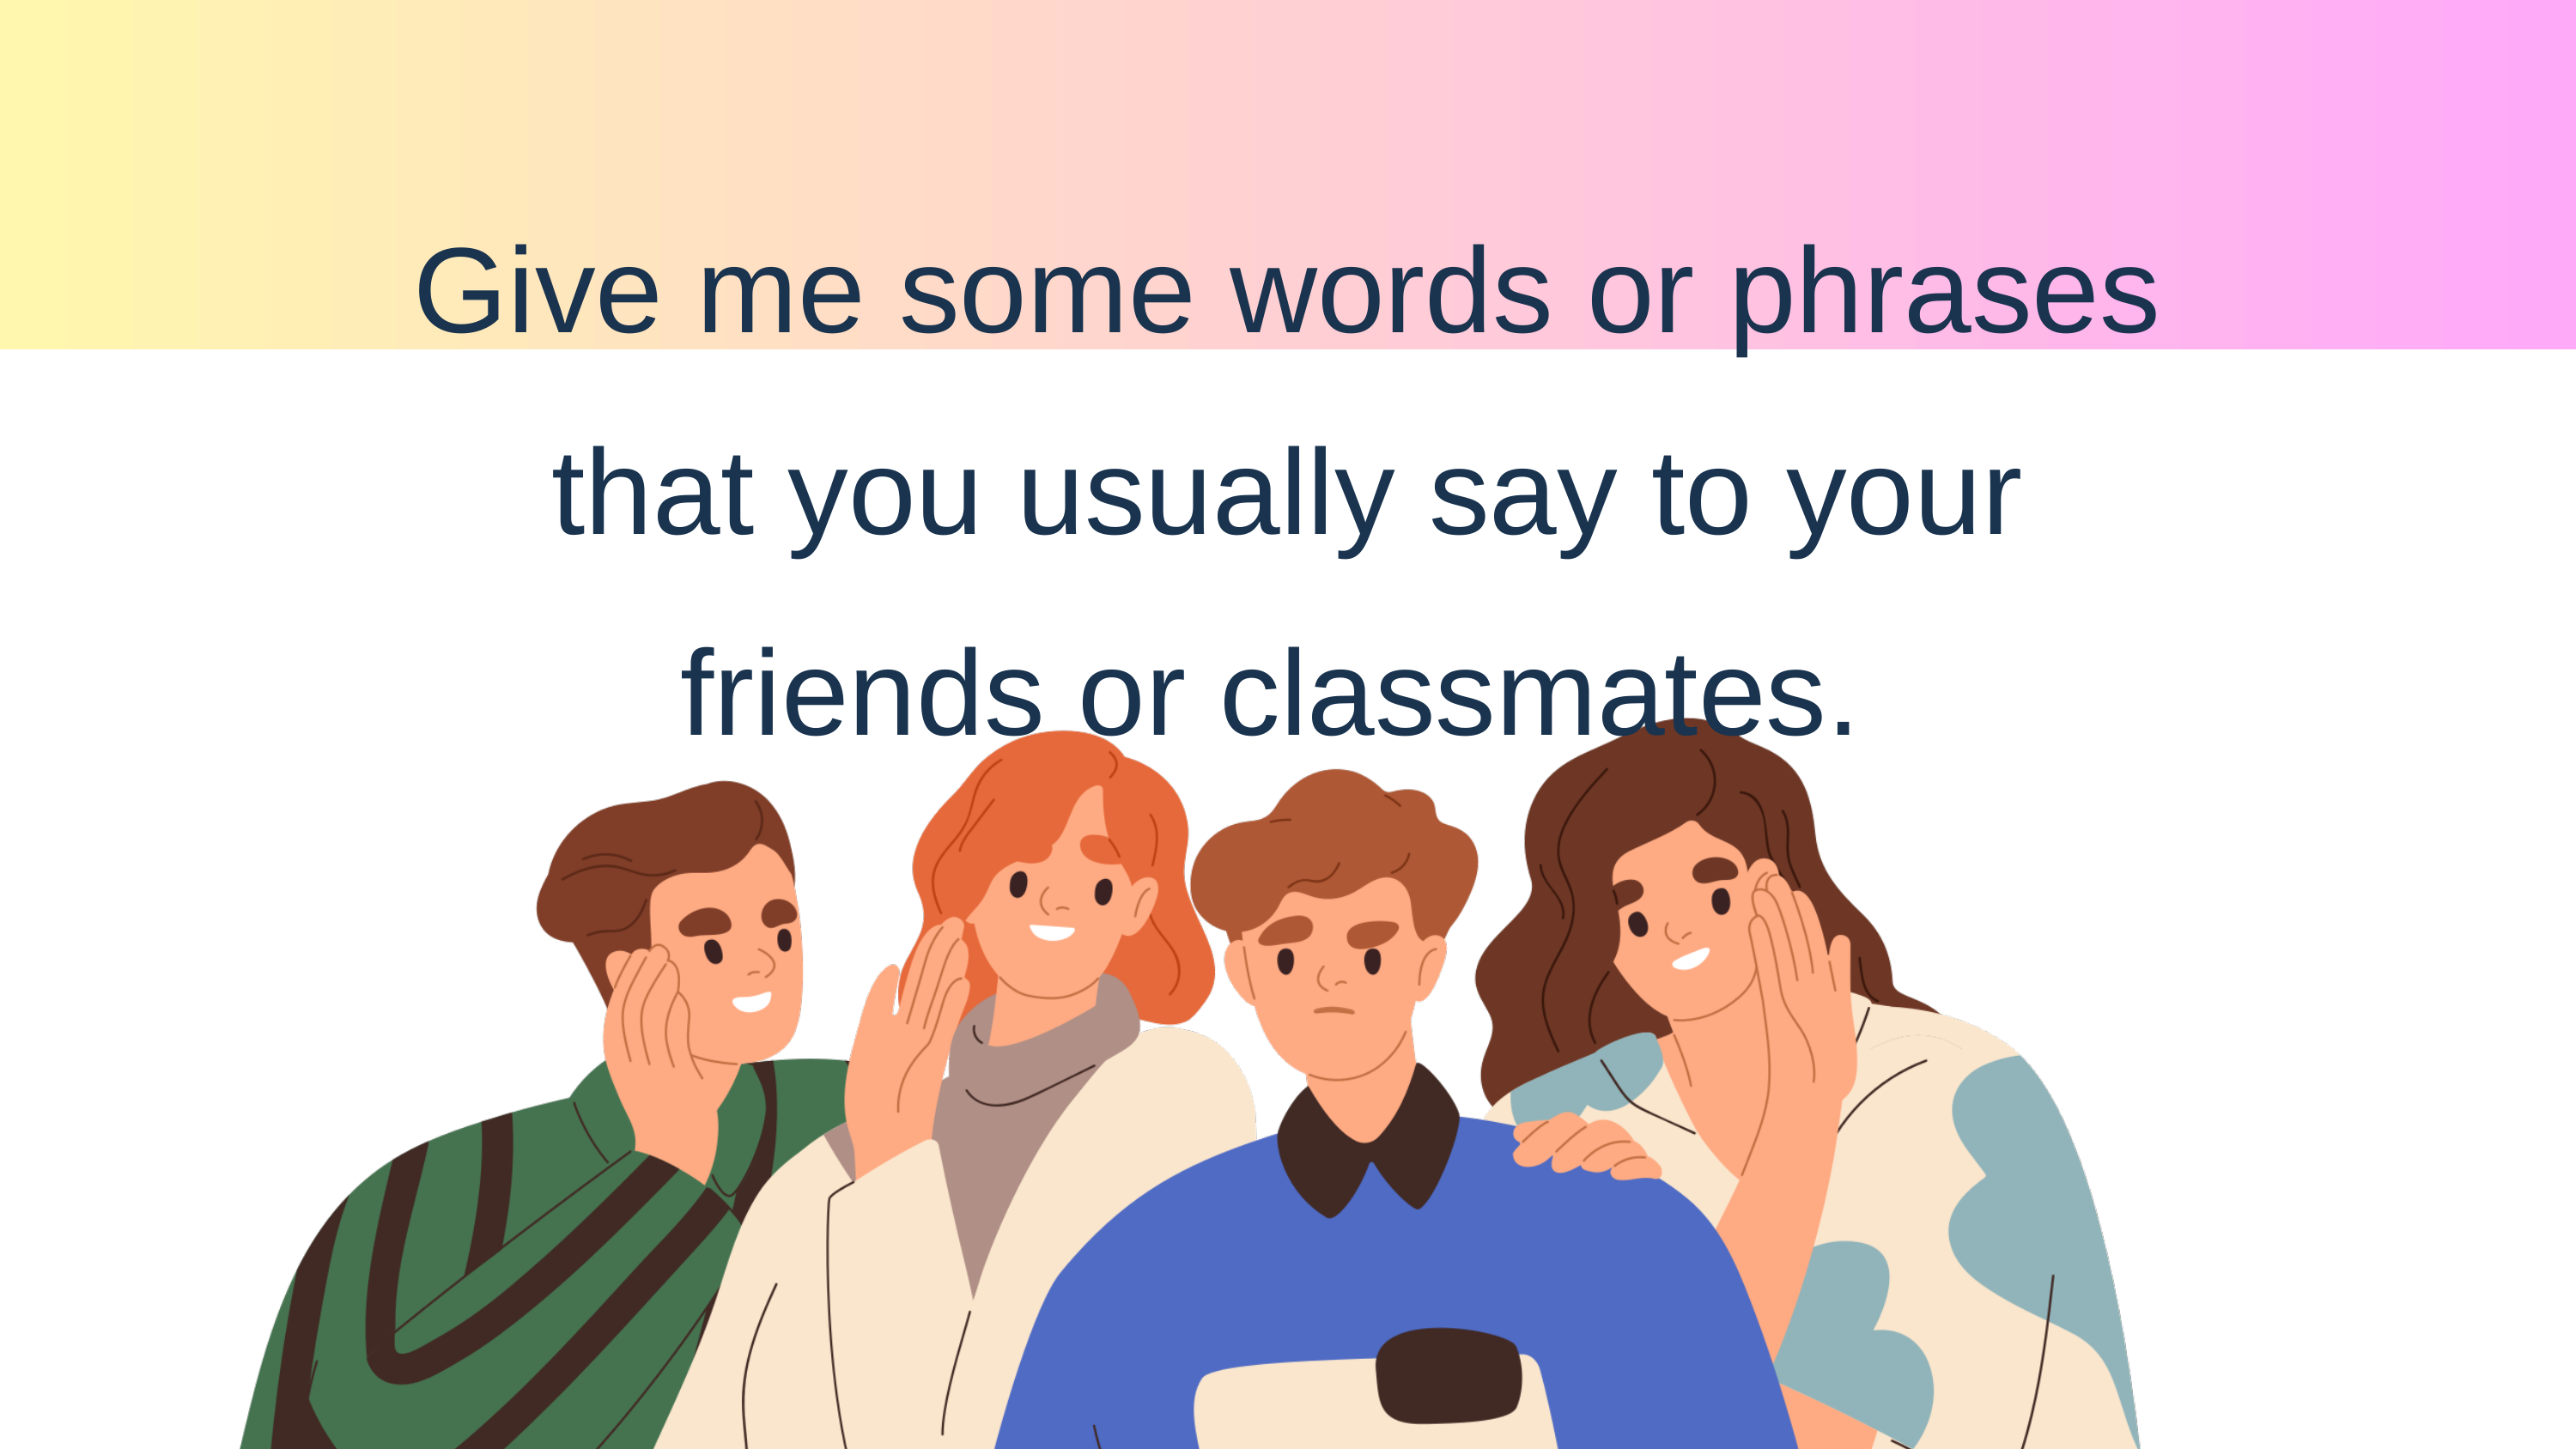

Try it!
Give me some words or phrases that you usually say to your friends or classmates.